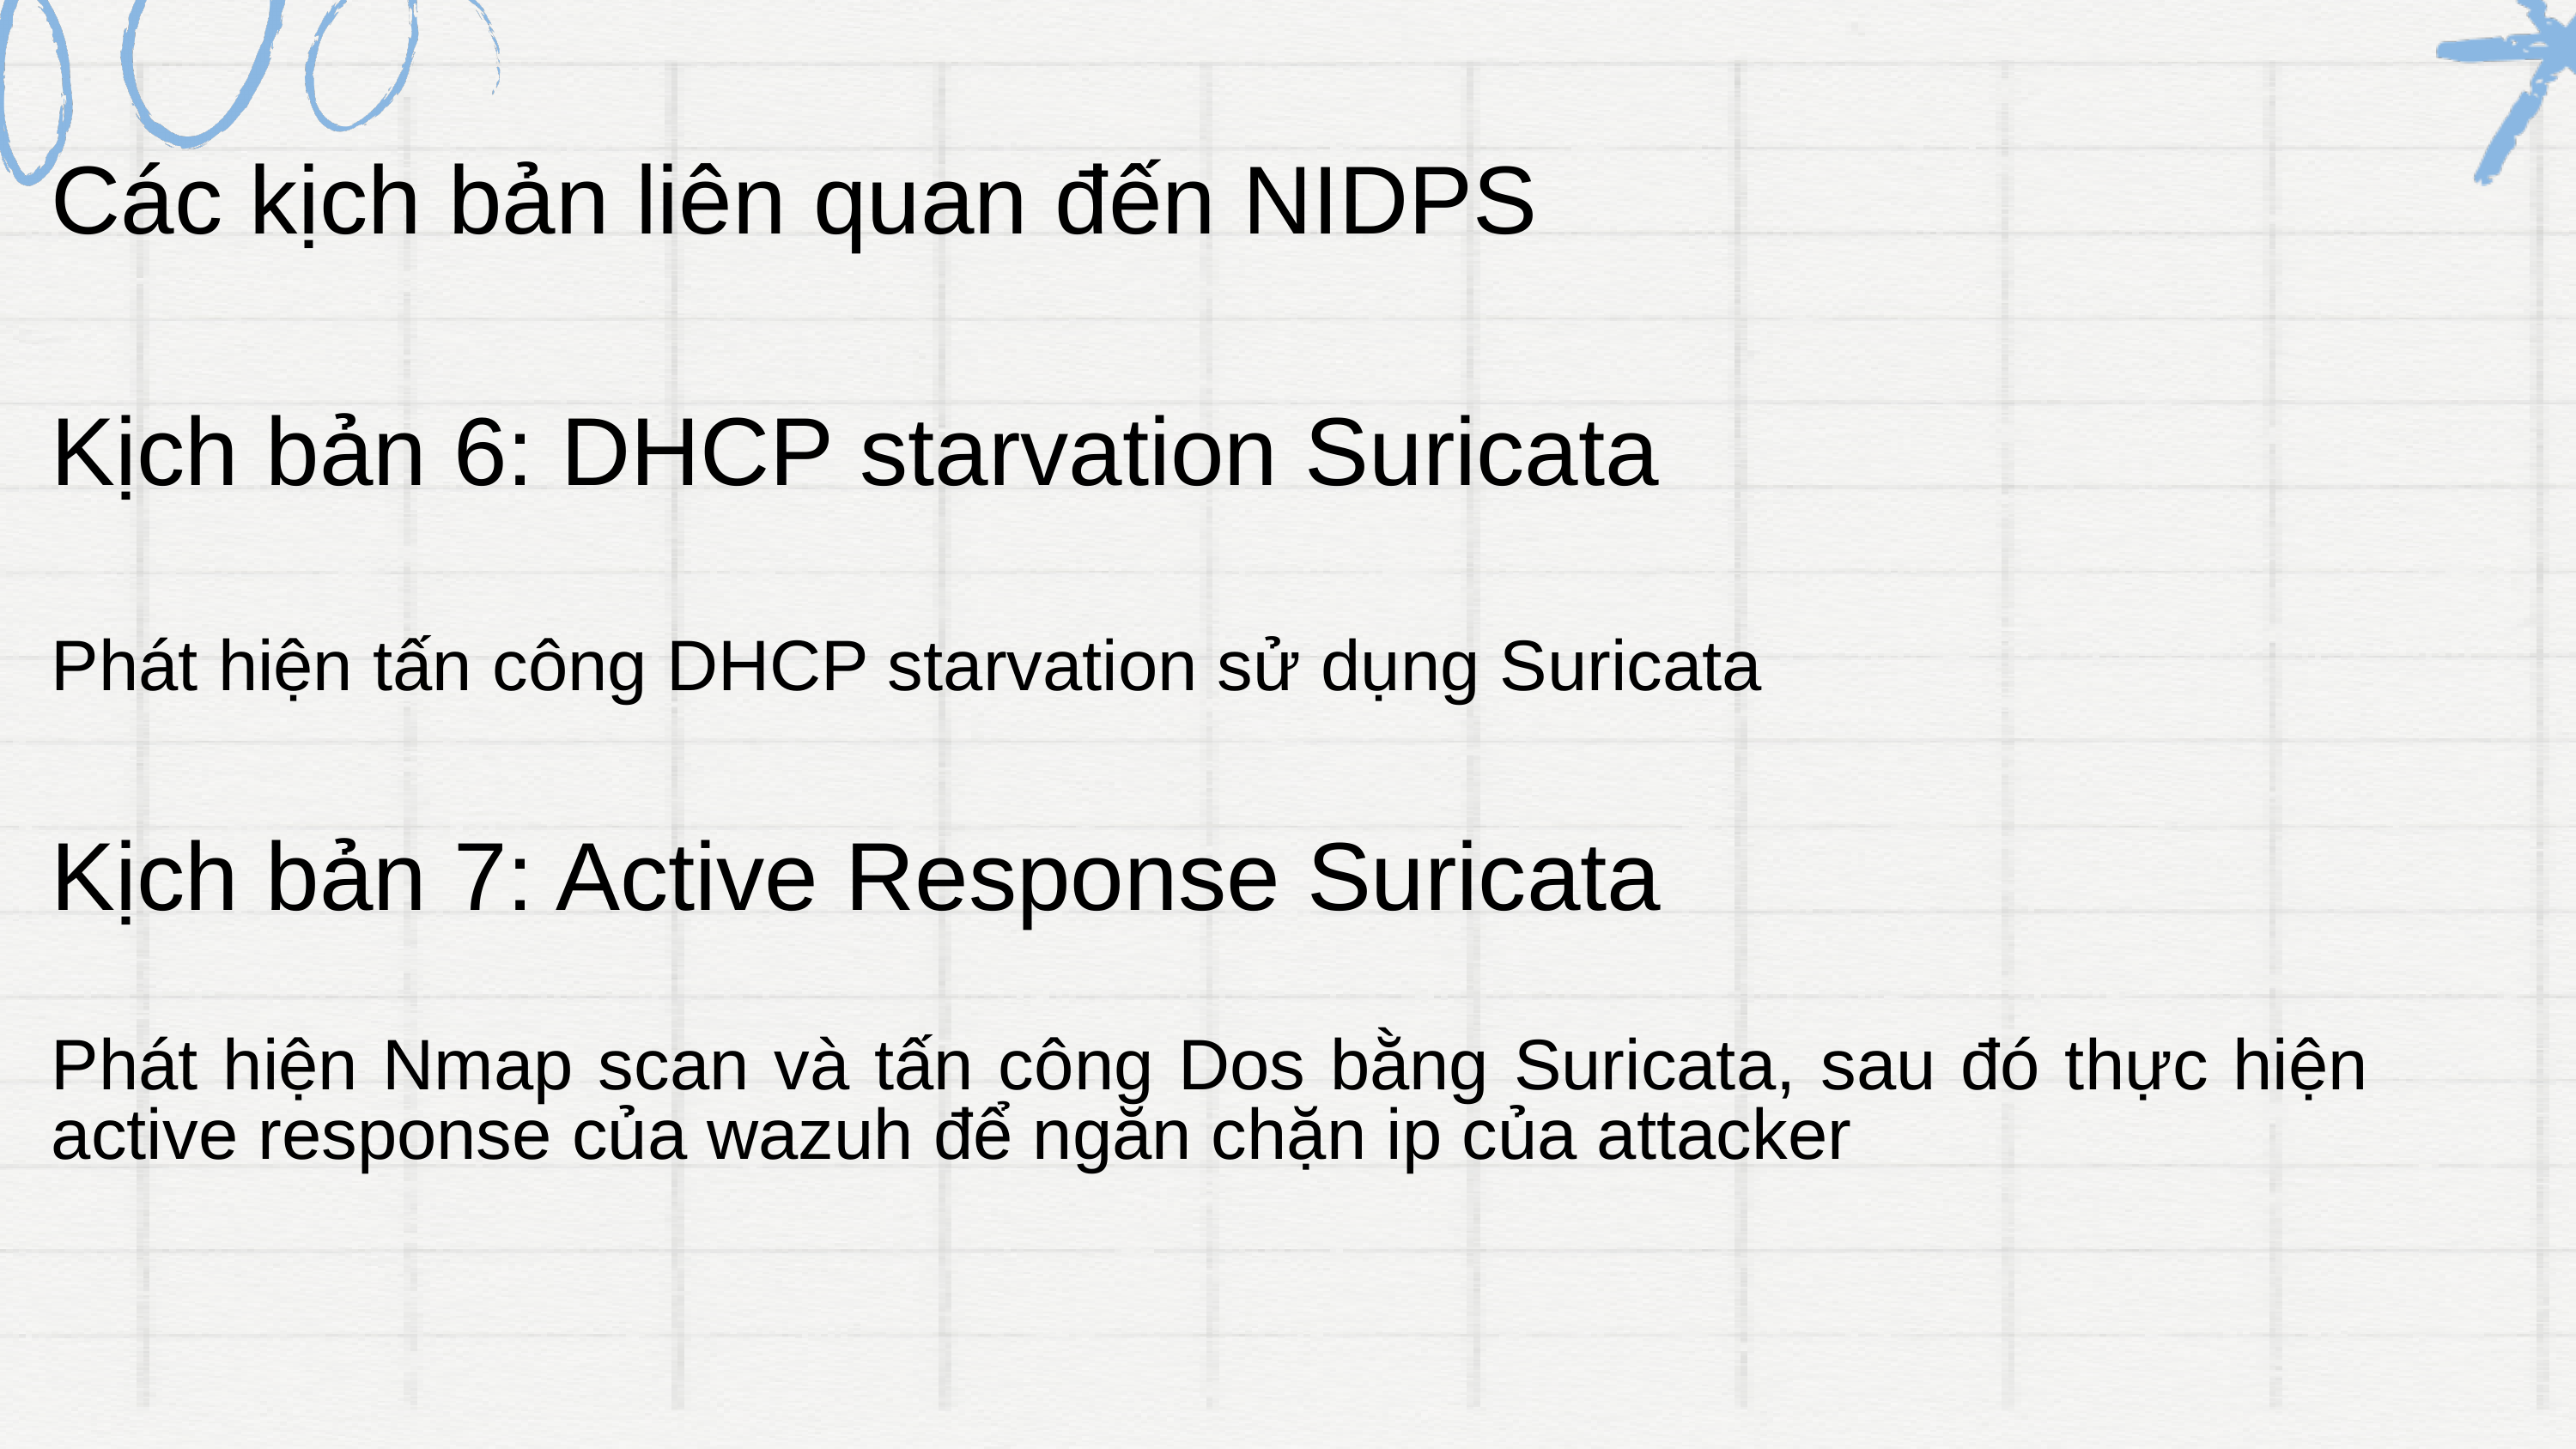

Các kịch bản liên quan đến NIDPS
Kịch bản 6: DHCP starvation Suricata
Phát hiện tấn công DHCP starvation sử dụng Suricata
Kịch bản 7: Active Response Suricata
Phát hiện Nmap scan và tấn công Dos bằng Suricata, sau đó thực hiện active response của wazuh để ngăn chặn ip của attacker